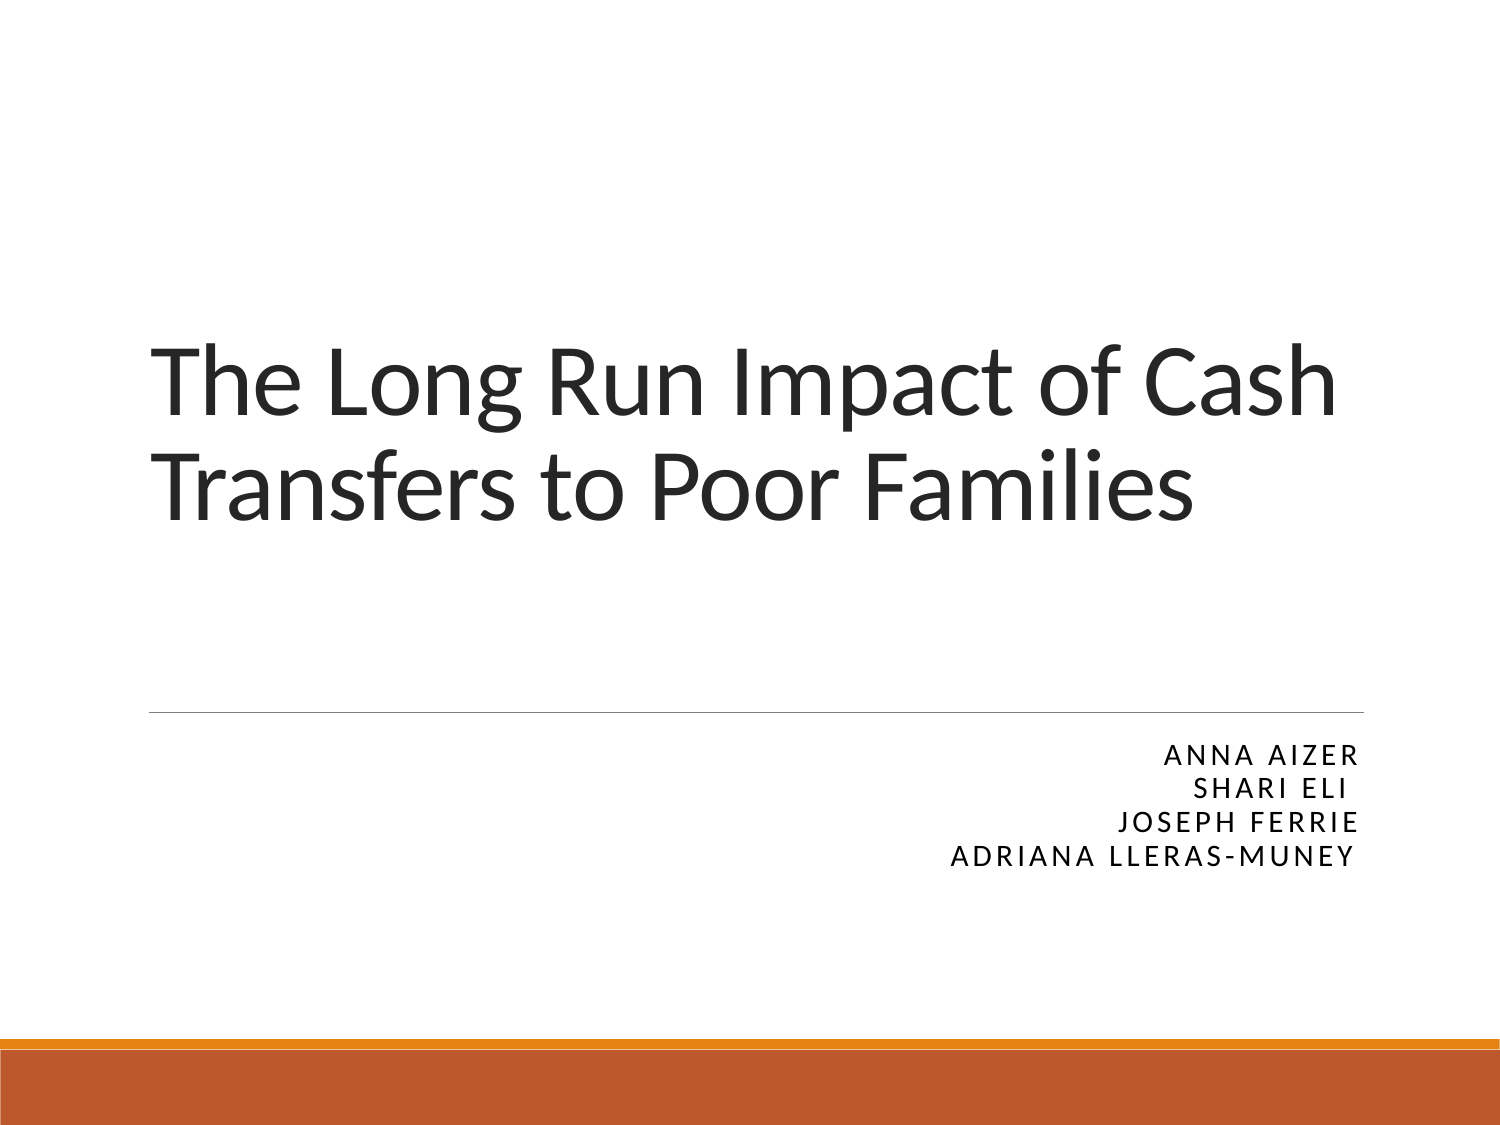

# The Long Run Impact of Cash Transfers to Poor Families
Anna Aizer
Shari Eli
Joseph Ferrie
Adriana Lleras-Muney